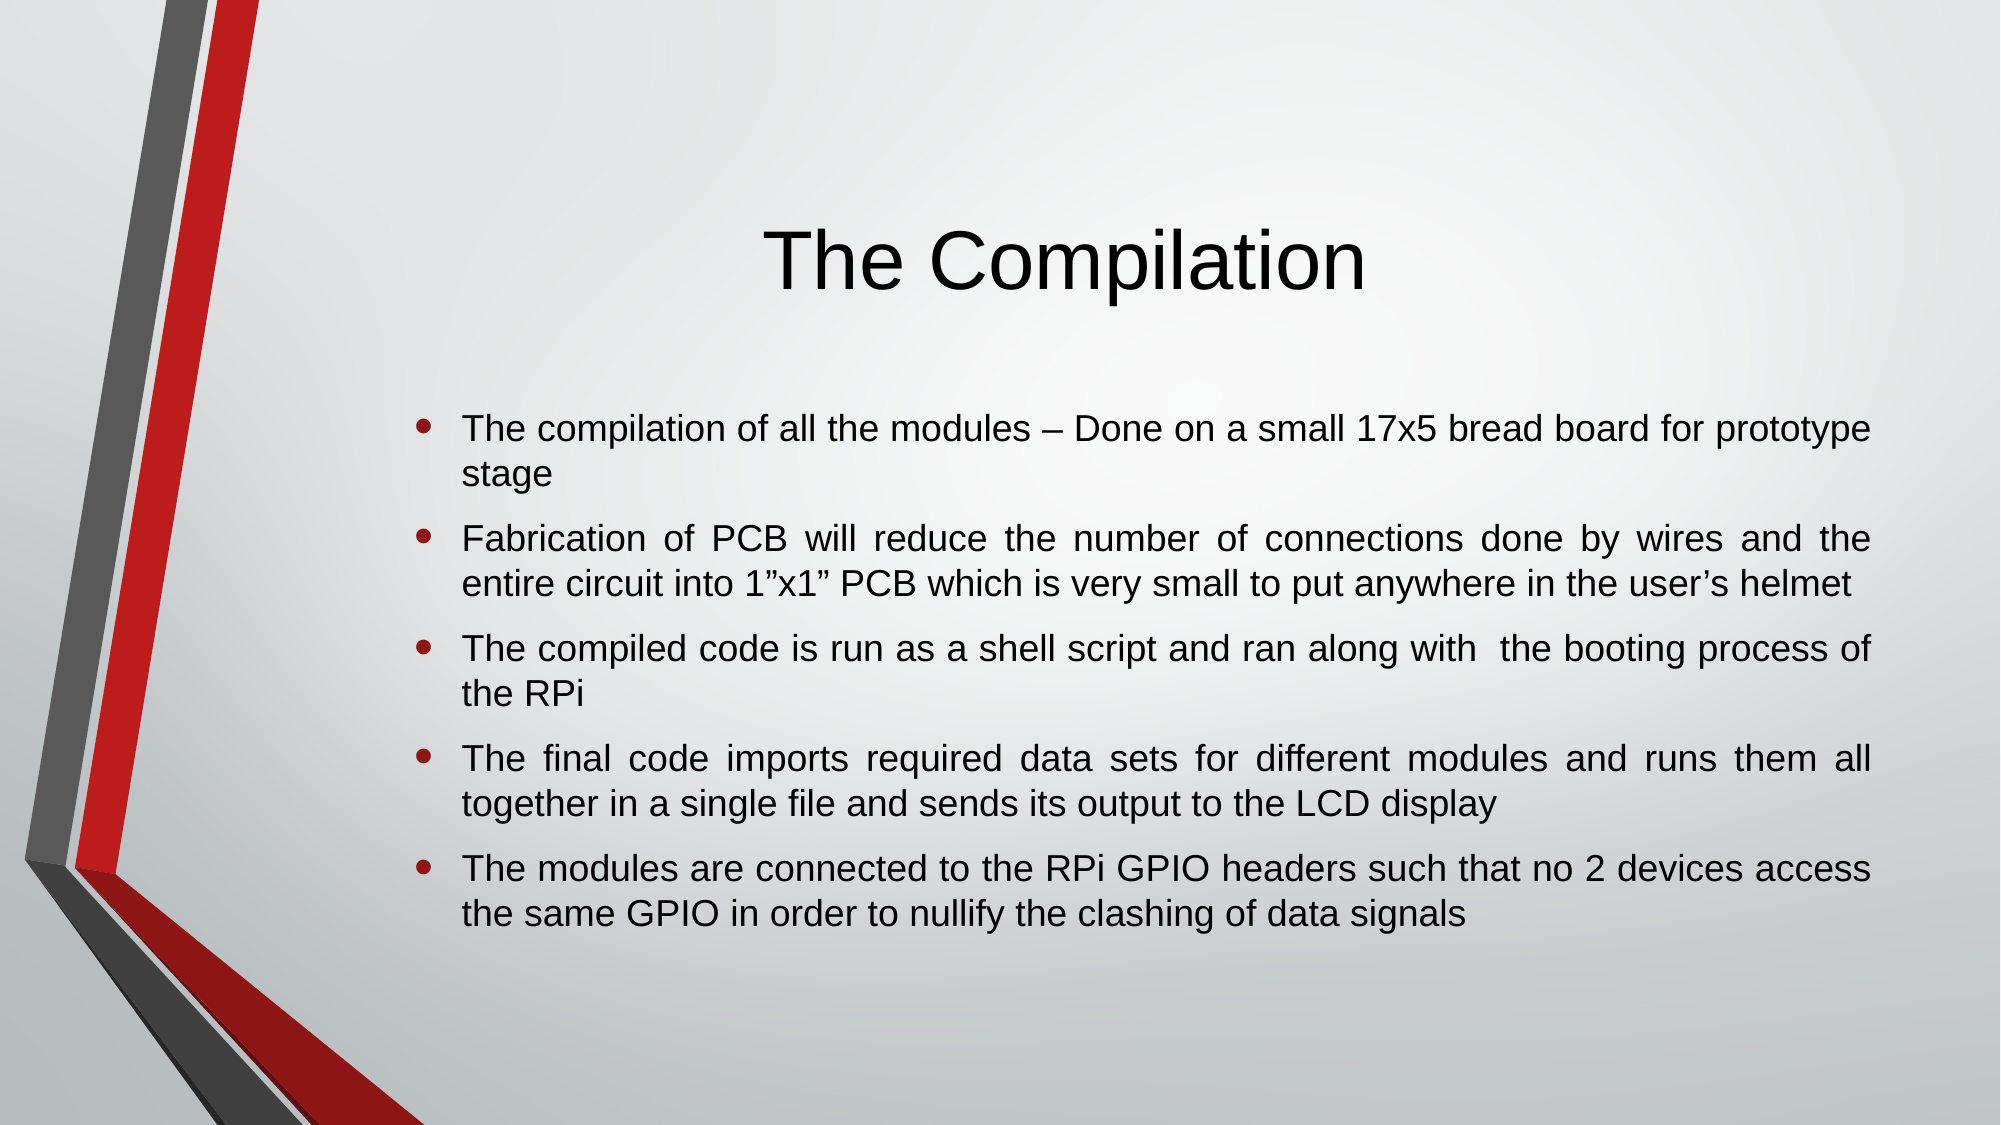

# The Compilation
The compilation of all the modules – Done on a small 17x5 bread board for prototype stage
Fabrication of PCB will reduce the number of connections done by wires and the entire circuit into 1”x1” PCB which is very small to put anywhere in the user’s helmet
The compiled code is run as a shell script and ran along with  the booting process of the RPi
The final code imports required data sets for different modules and runs them all together in a single file and sends its output to the LCD display
The modules are connected to the RPi GPIO headers such that no 2 devices access the same GPIO in order to nullify the clashing of data signals